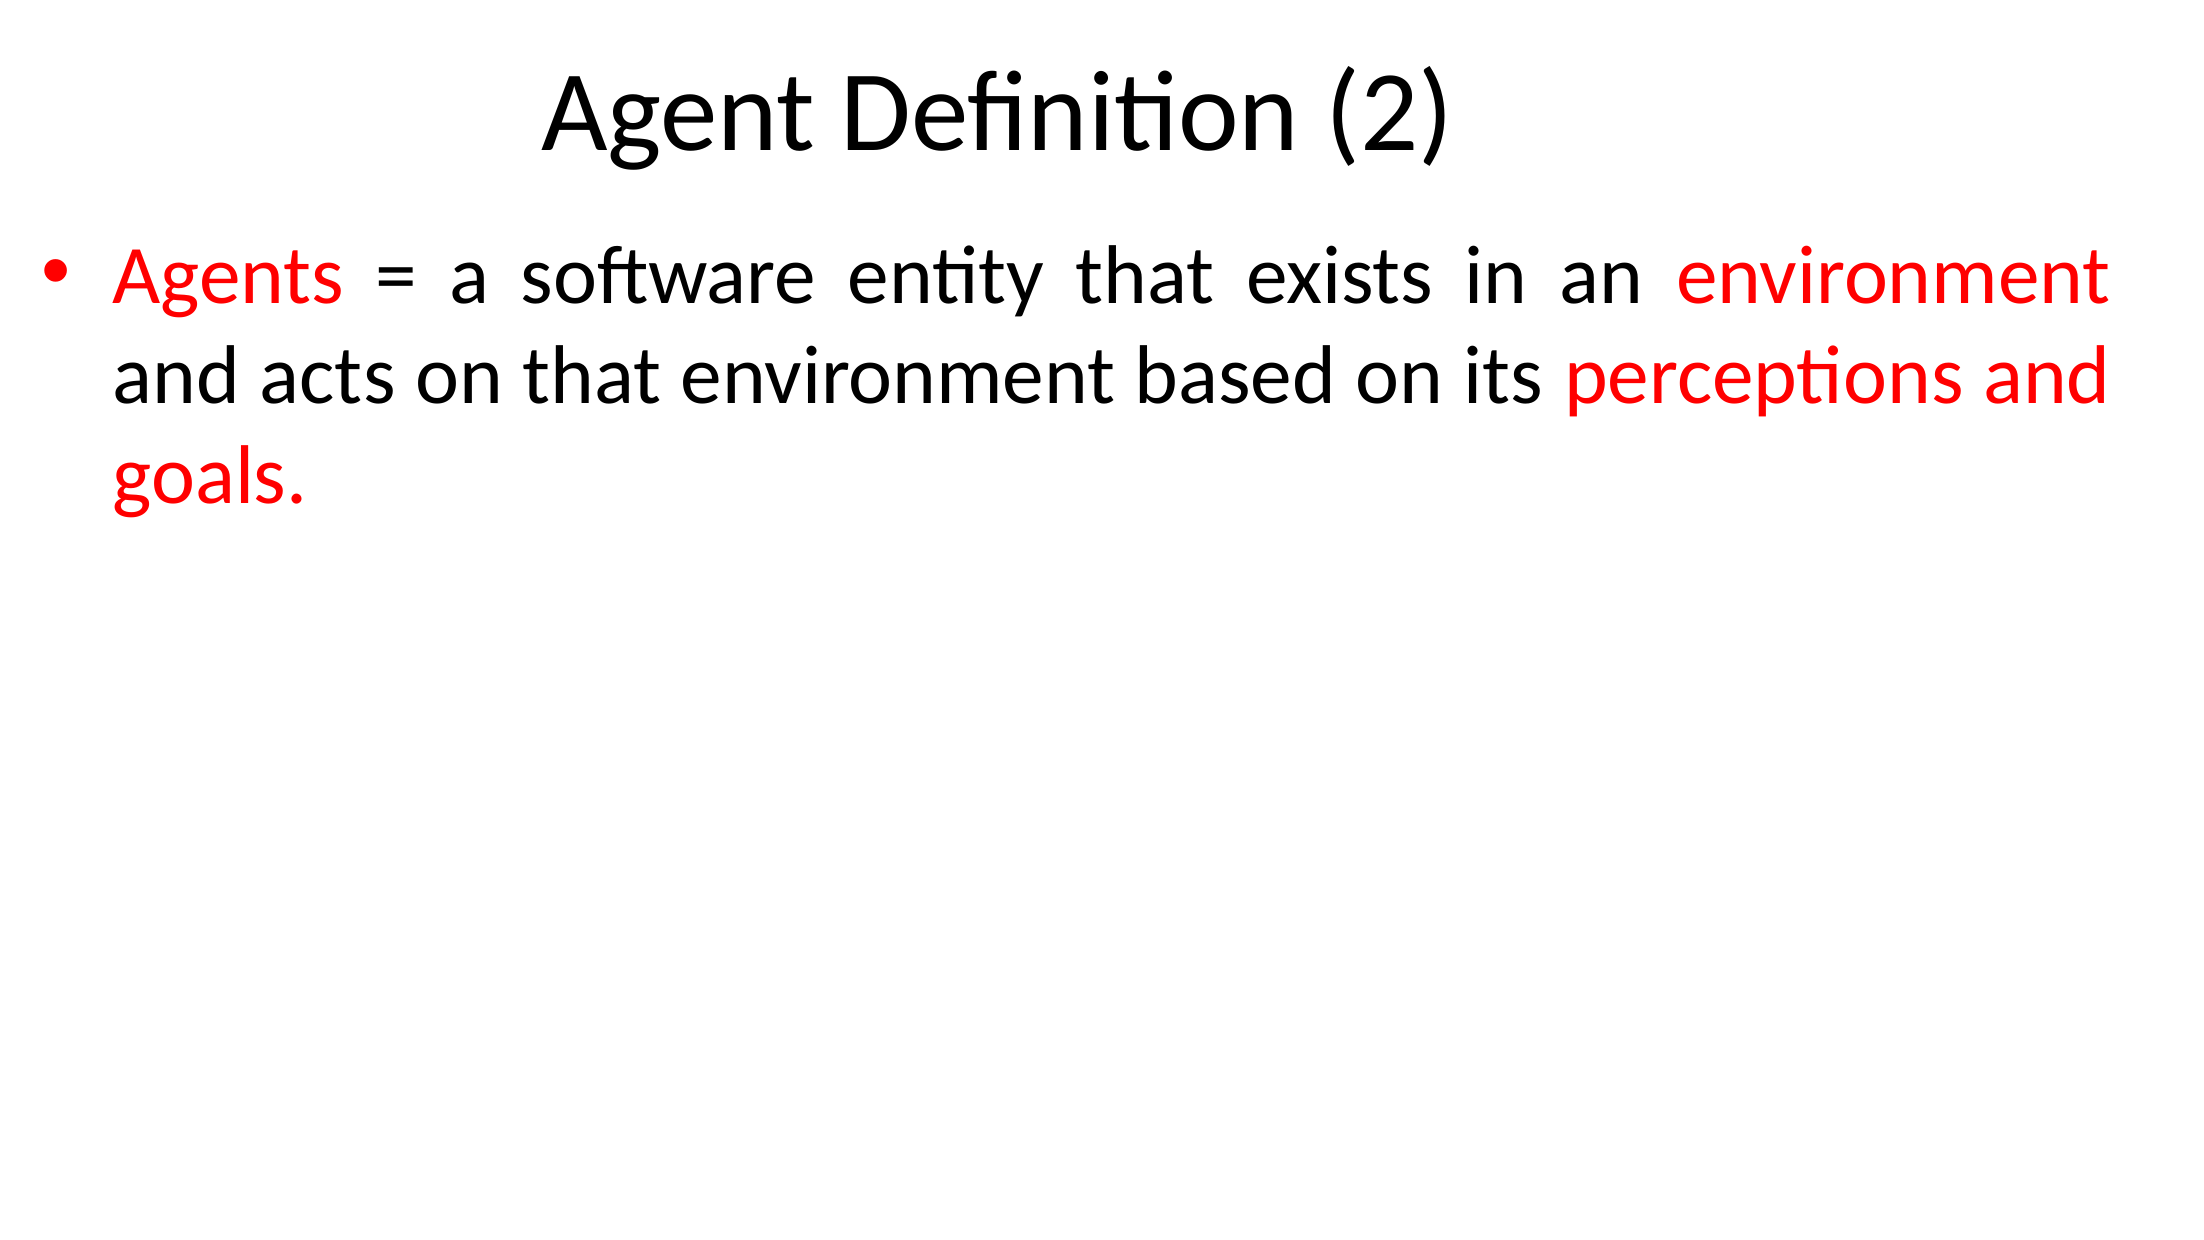

# Agent Definition (2)
Agents = a software entity that exists in an environment and acts on that environment based on its perceptions and goals.

5